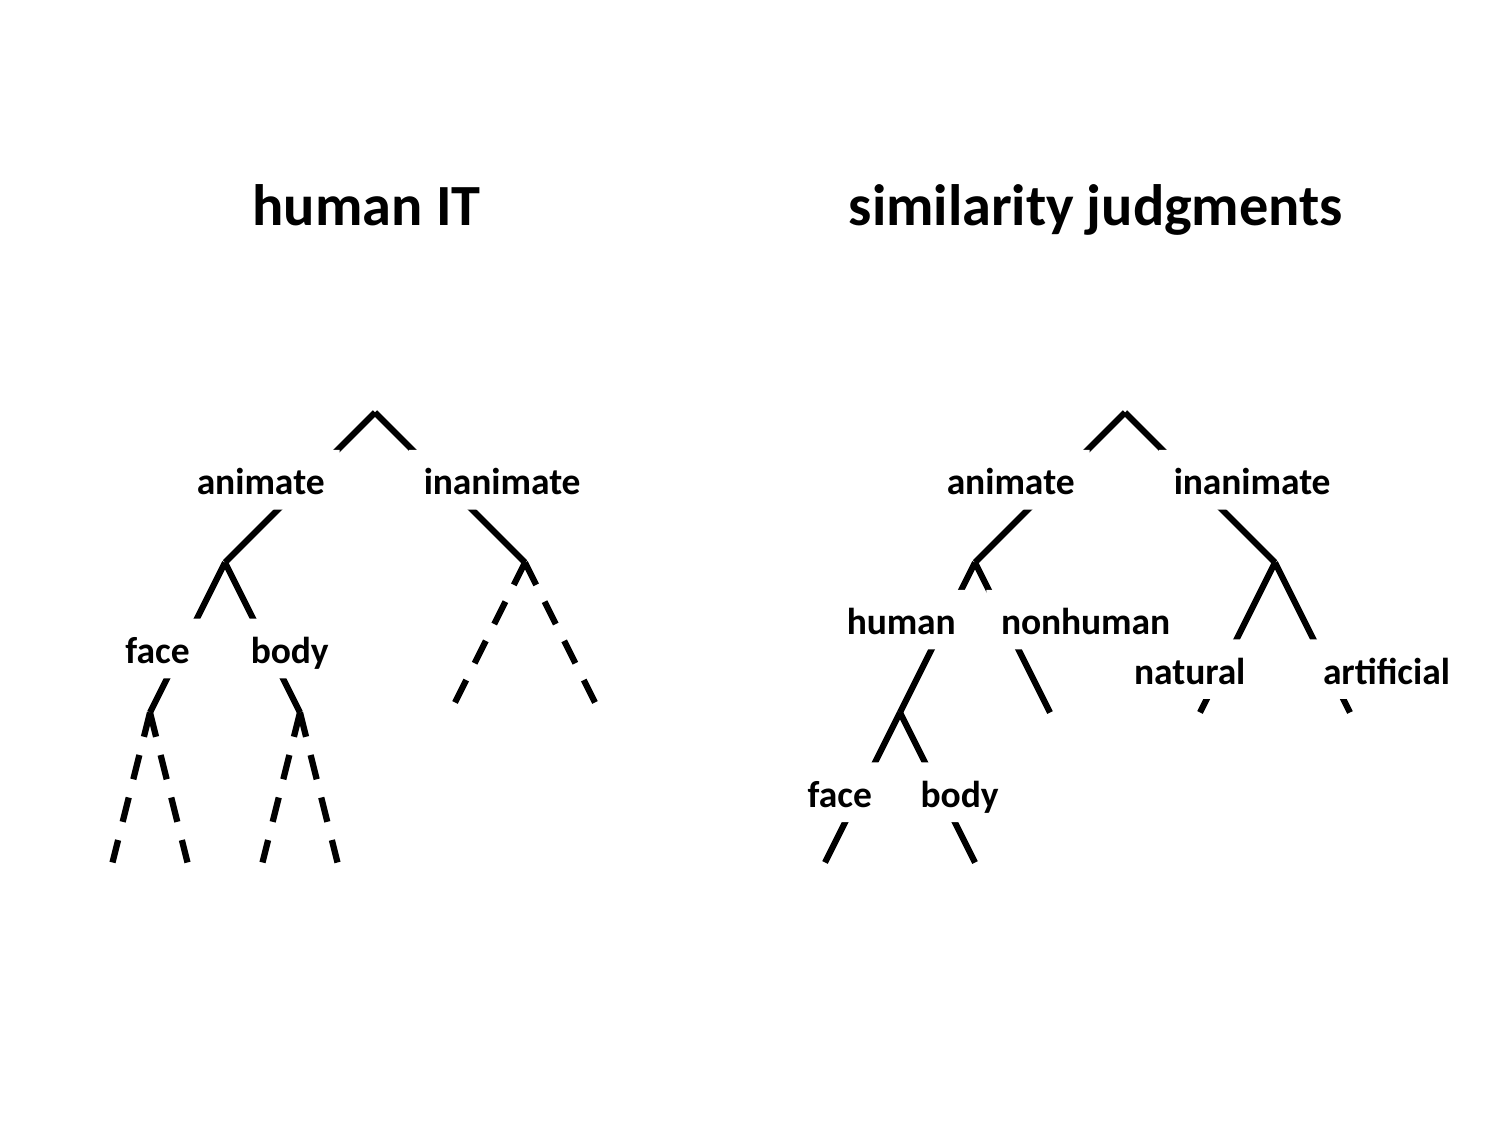

human IT
similarity judgments

animate
inanimate
animate
inanimate

human
nonhuman
face
body
natural
artificial

face
body